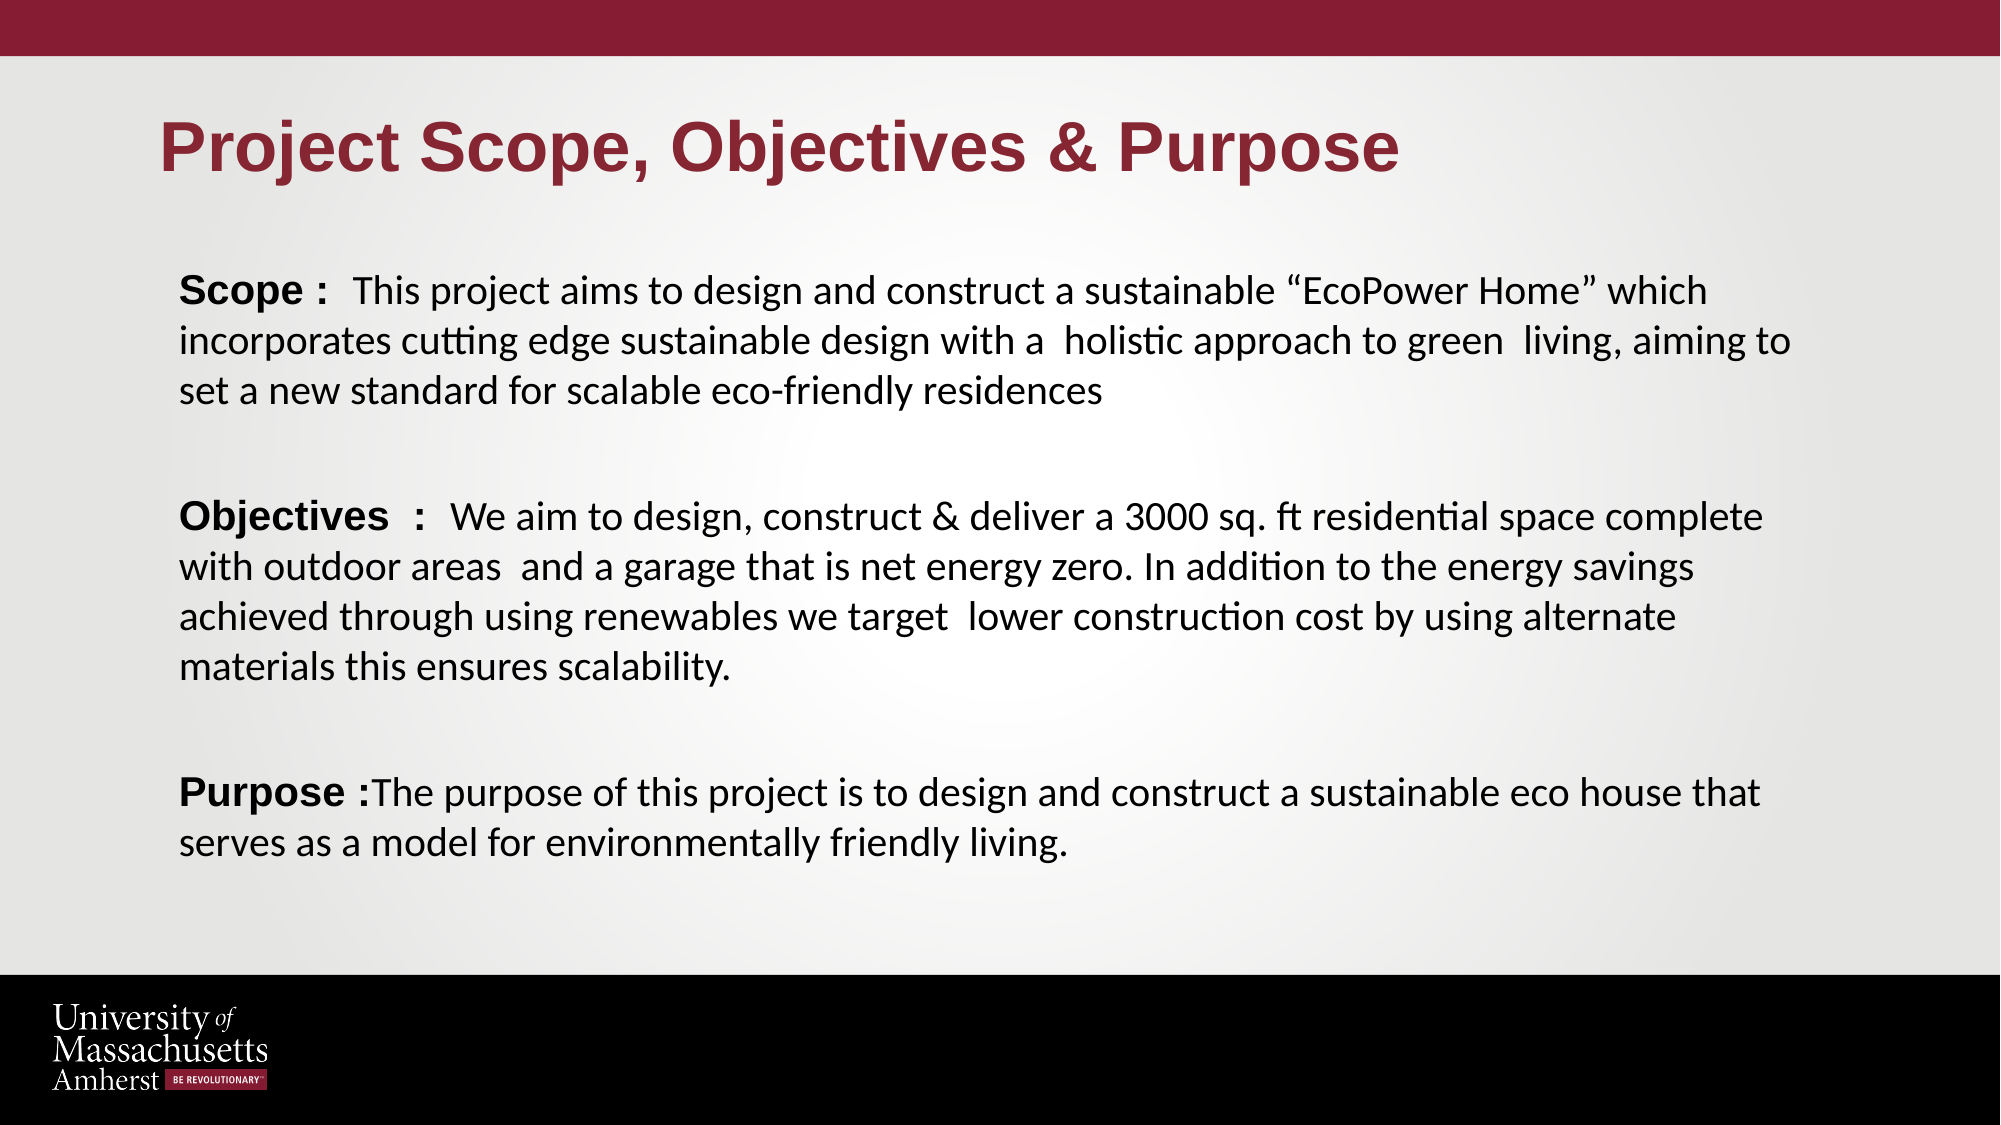

# Project Scope, Objectives & Purpose
Scope :  This project aims to design and construct a sustainable “EcoPower Home” which incorporates cutting edge sustainable design with a  holistic approach to green  living, aiming to set a new standard for scalable eco-friendly residences
Objectives  :  We aim to design, construct & deliver a 3000 sq. ft residential space complete with outdoor areas  and a garage that is net energy zero. In addition to the energy savings achieved through using renewables we target  lower construction cost by using alternate materials this ensures scalability.
Purpose :The purpose of this project is to design and construct a sustainable eco house that serves as a model for environmentally friendly living.